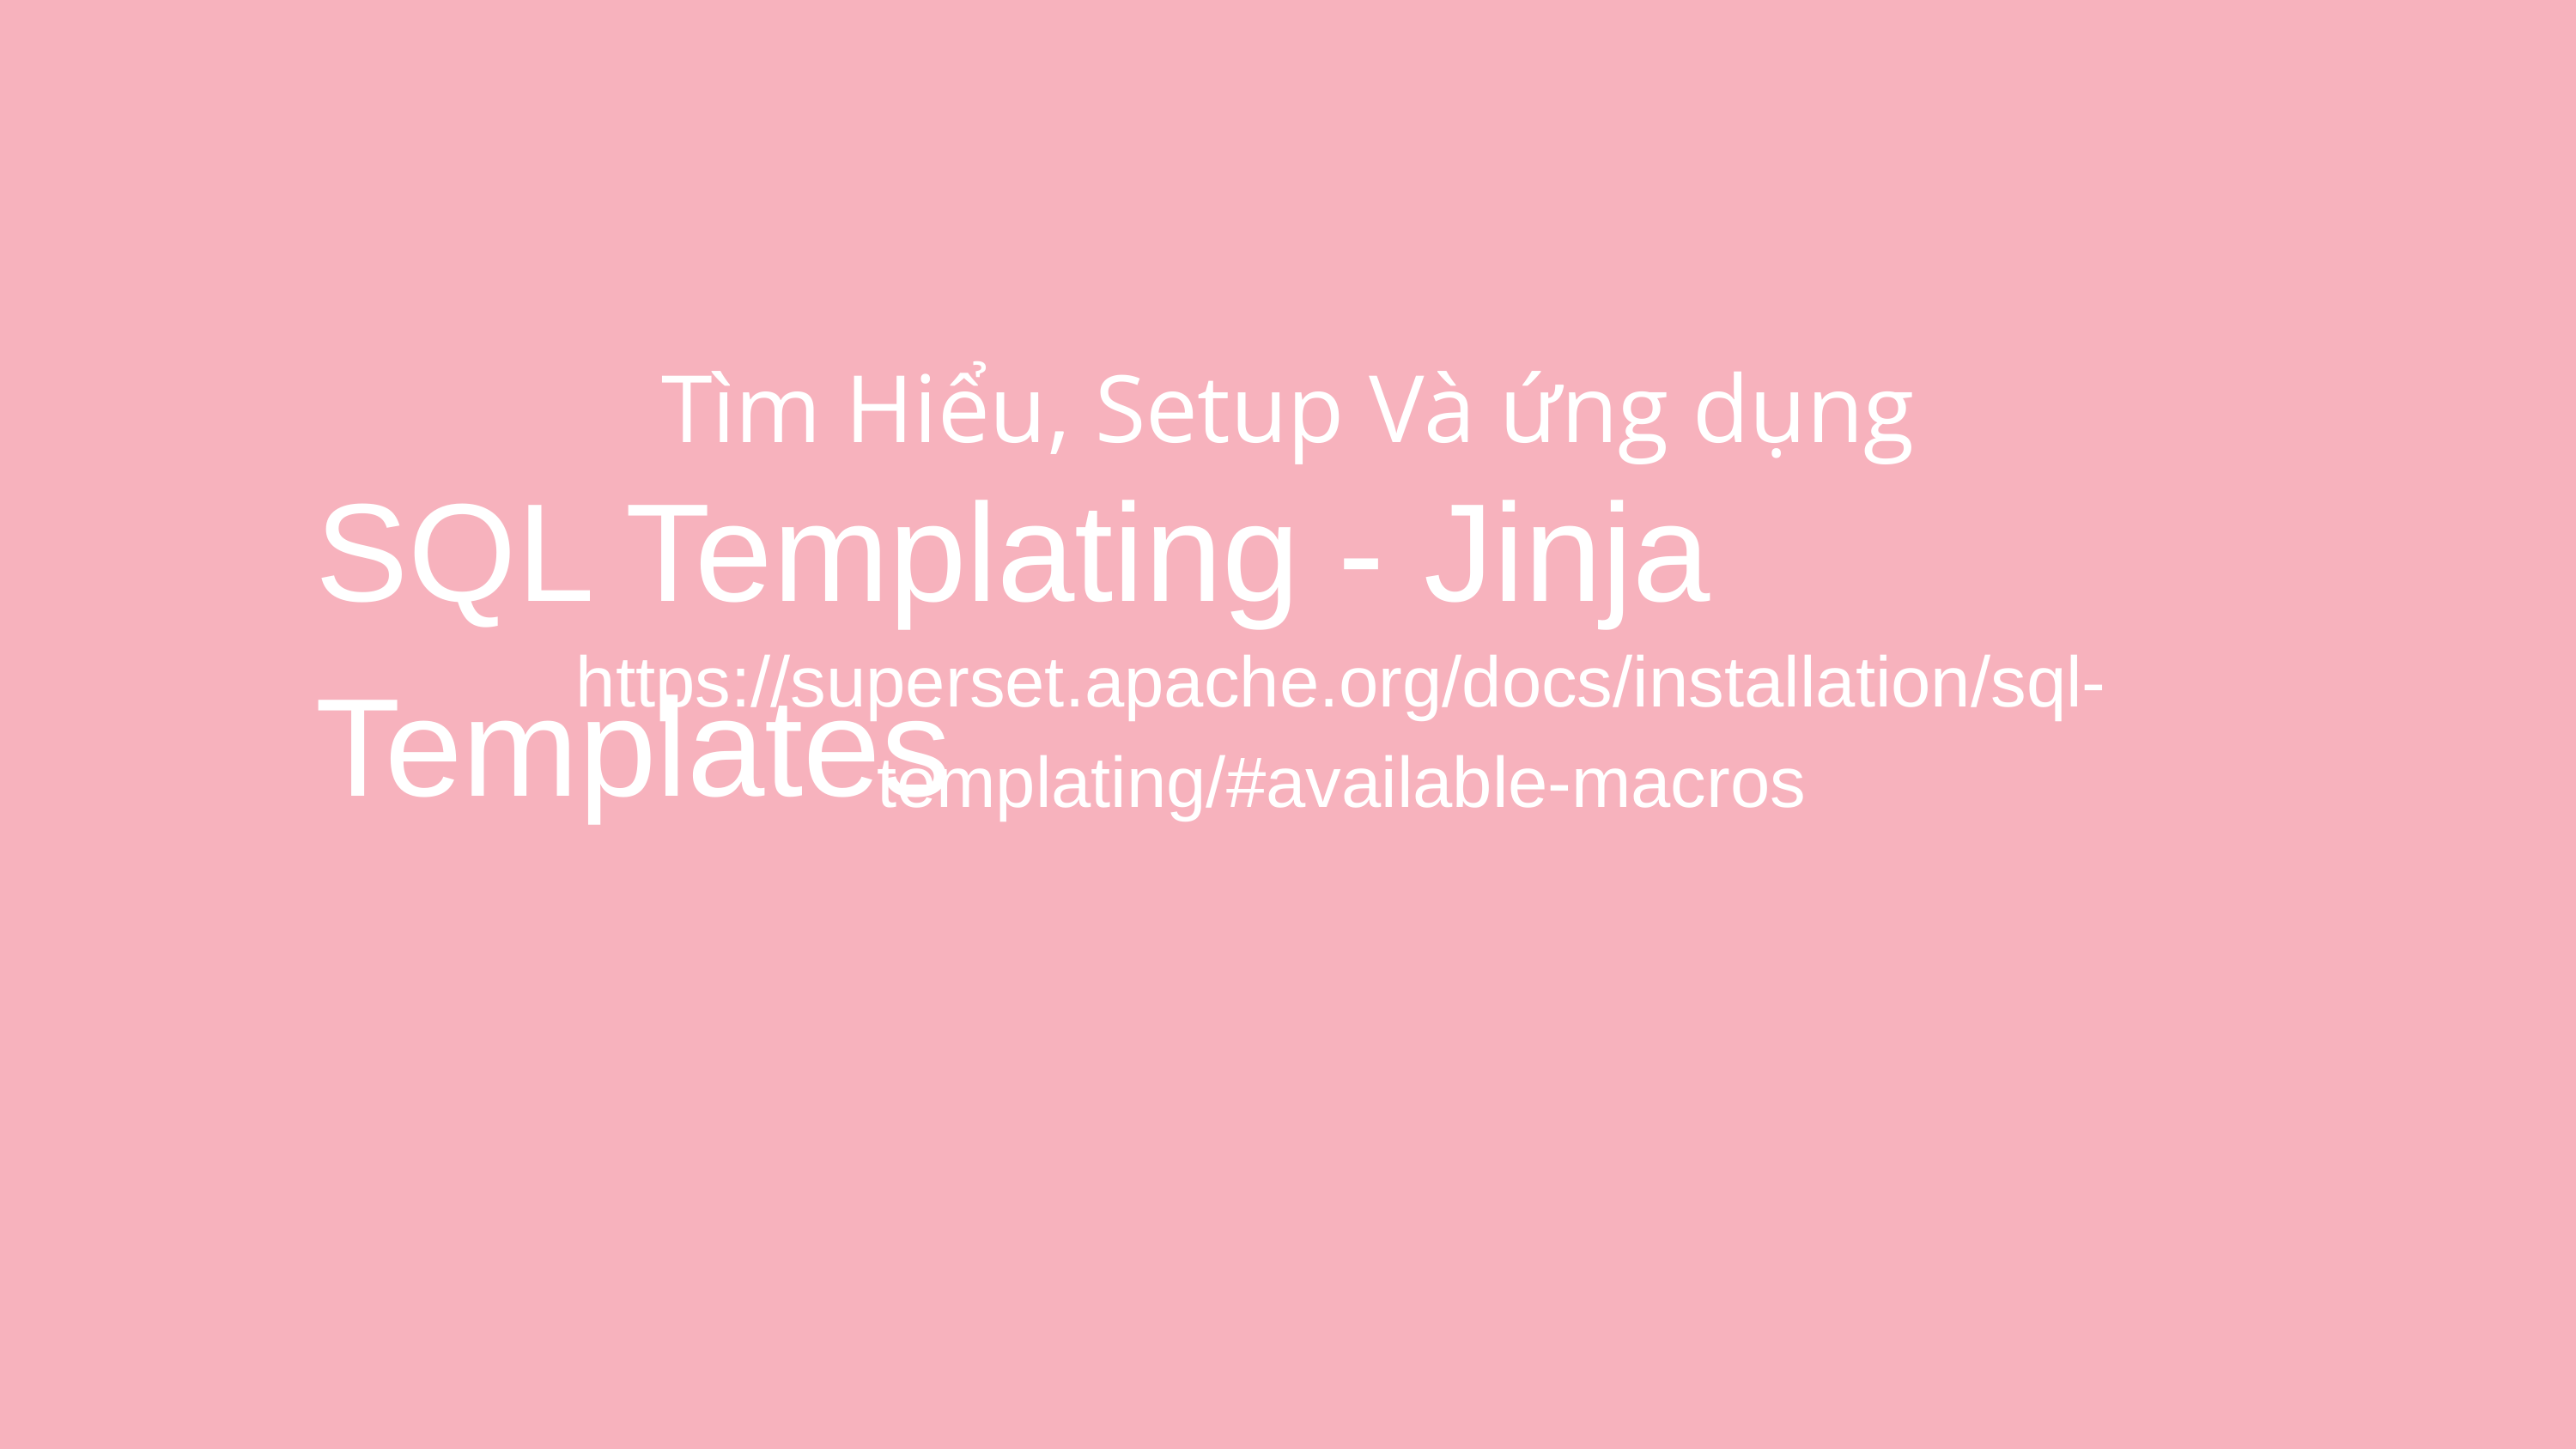

Tìm Hiểu, Setup Và ứng dụng
SQL Templating​ - Jinja Templates

https://superset.apache.org/docs/installation/sql-templating/#available-macros